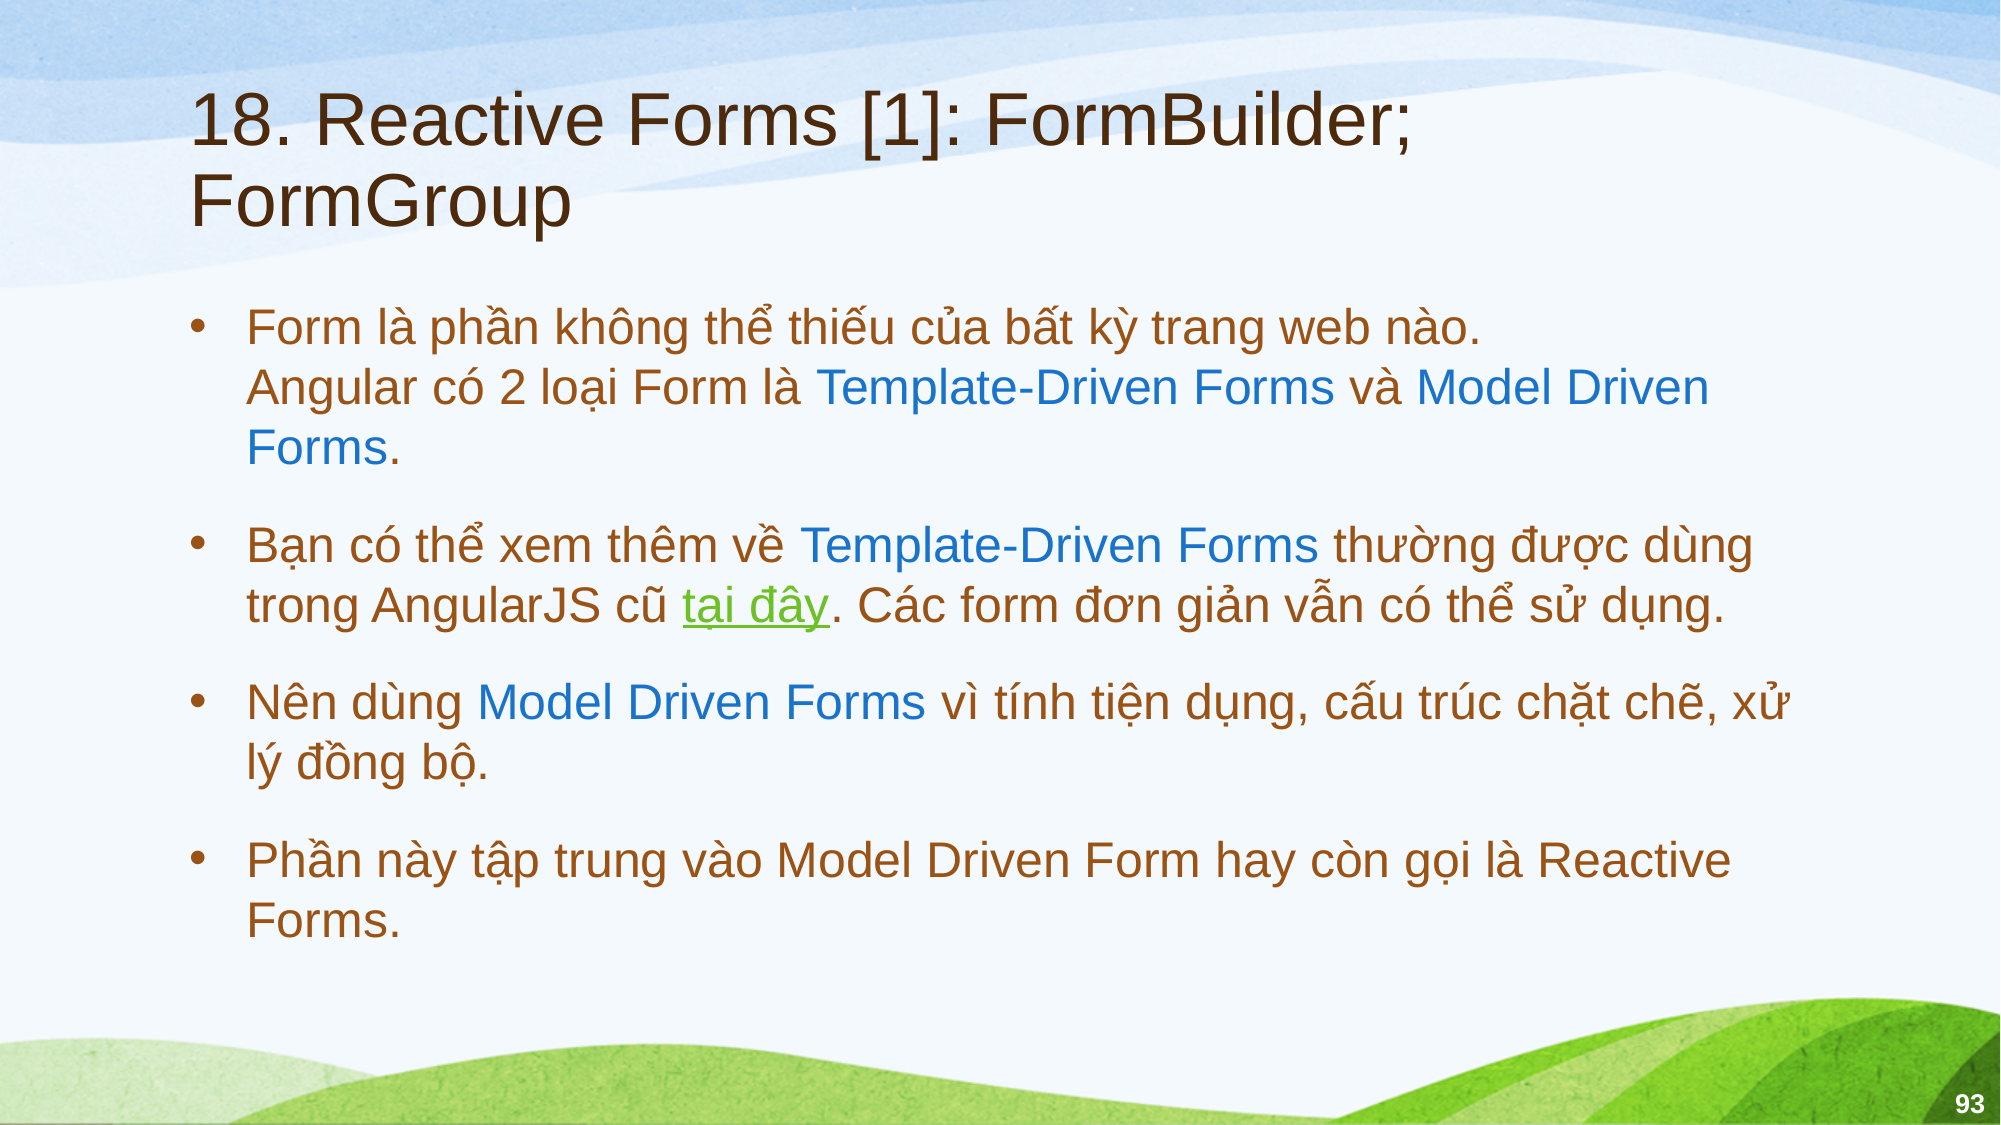

# 18. Reactive Forms [1]: FormBuilder; FormGroup
Form là phần không thể thiếu của bất kỳ trang web nào.
Angular có 2 loại Form là Template-Driven Forms và Model Driven Forms.
Bạn có thể xem thêm về Template-Driven Forms thường được dùng trong AngularJS cũ tại đây. Các form đơn giản vẫn có thể sử dụng.
Nên dùng Model Driven Forms vì tính tiện dụng, cấu trúc chặt chẽ, xử lý đồng bộ.
Phần này tập trung vào Model Driven Form hay còn gọi là Reactive Forms.
93